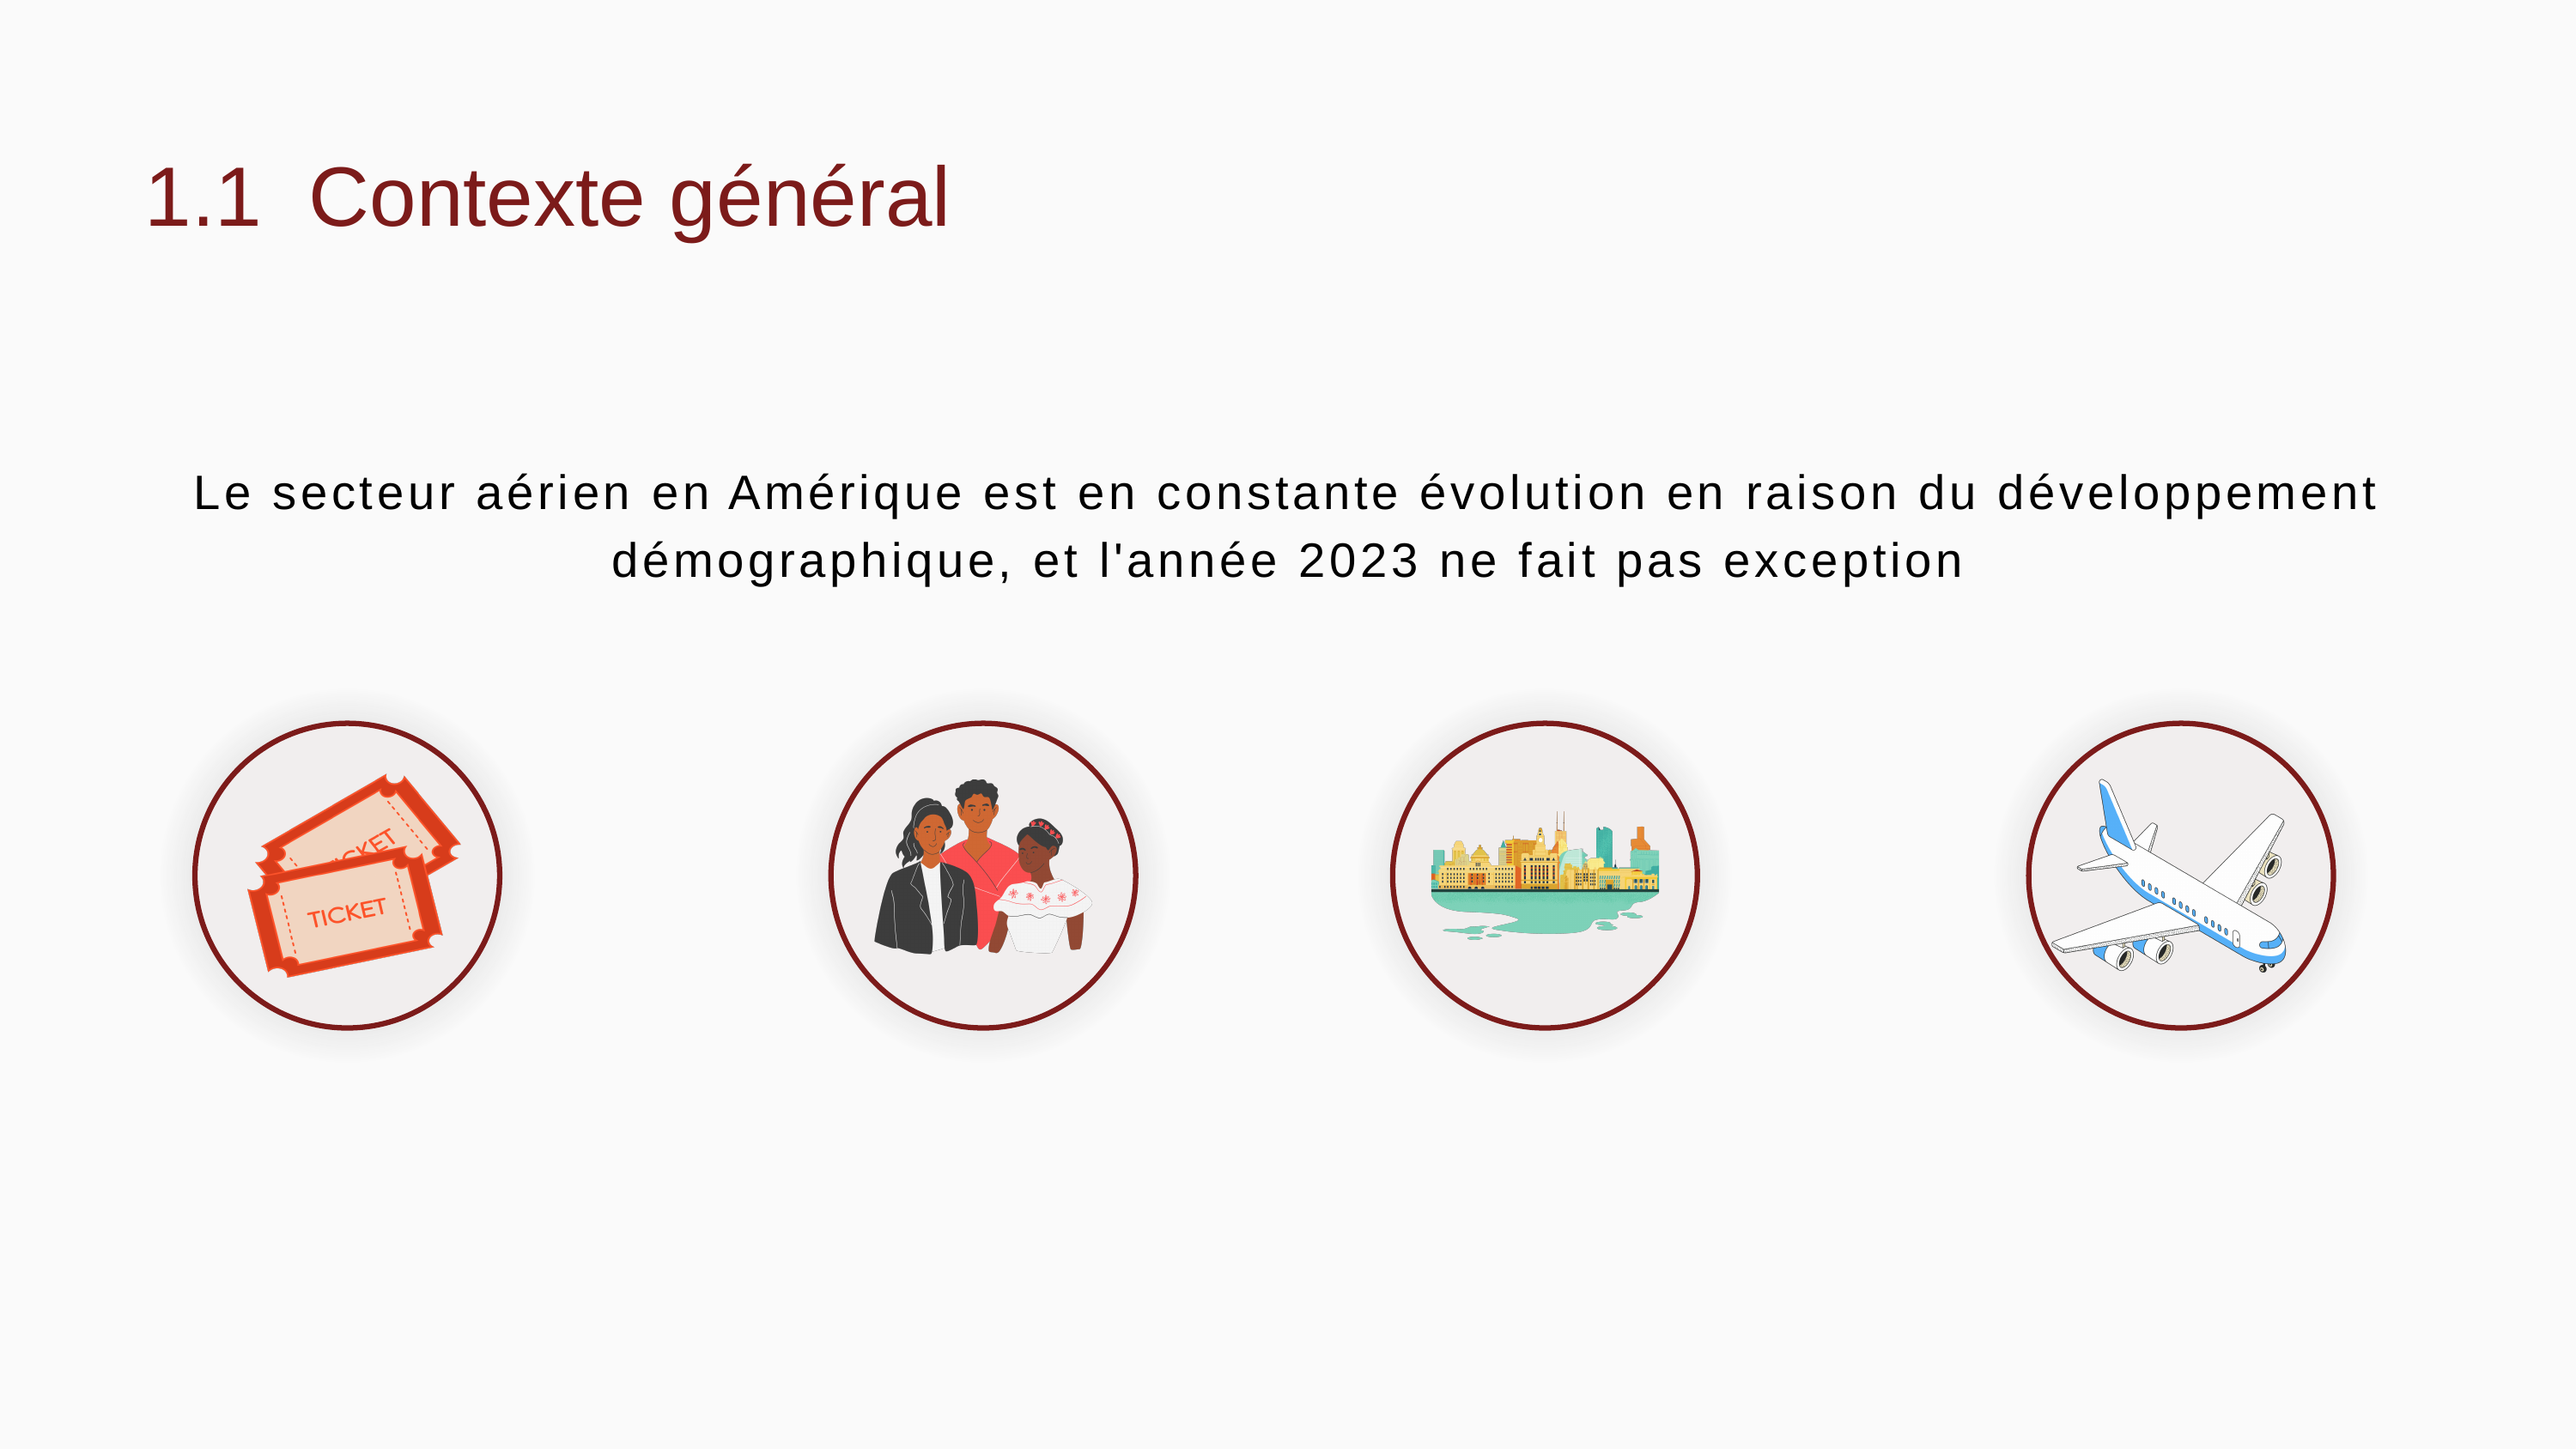

1.1  Contexte général
Le secteur aérien en Amérique est en constante évolution en raison du développement démographique, et l'année 2023 ne fait pas exception